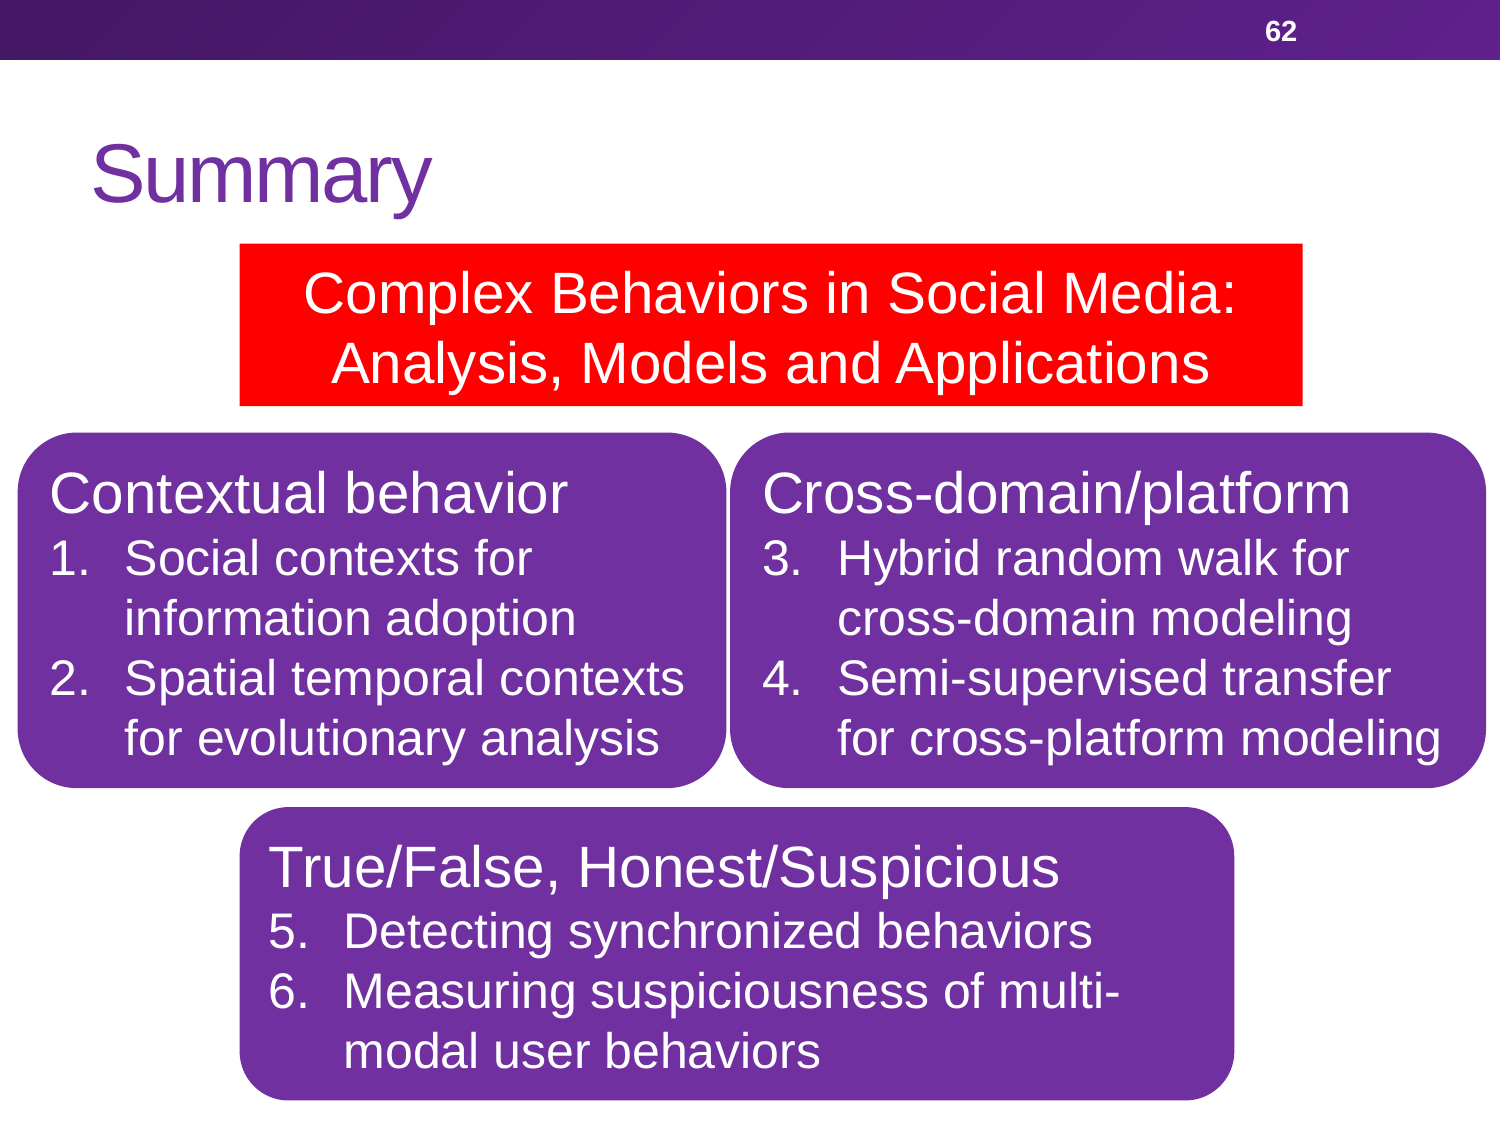

62
# Summary
Complex Behaviors in Social Media:
Analysis, Models and Applications
Cross-domain/platform
Hybrid random walk for cross-domain modeling
Semi-supervised transfer for cross-platform modeling
Contextual behavior
Social contexts for information adoption
Spatial temporal contexts for evolutionary analysis
True/False, Honest/Suspicious
Detecting synchronized behaviors
Measuring suspiciousness of multi-modal user behaviors